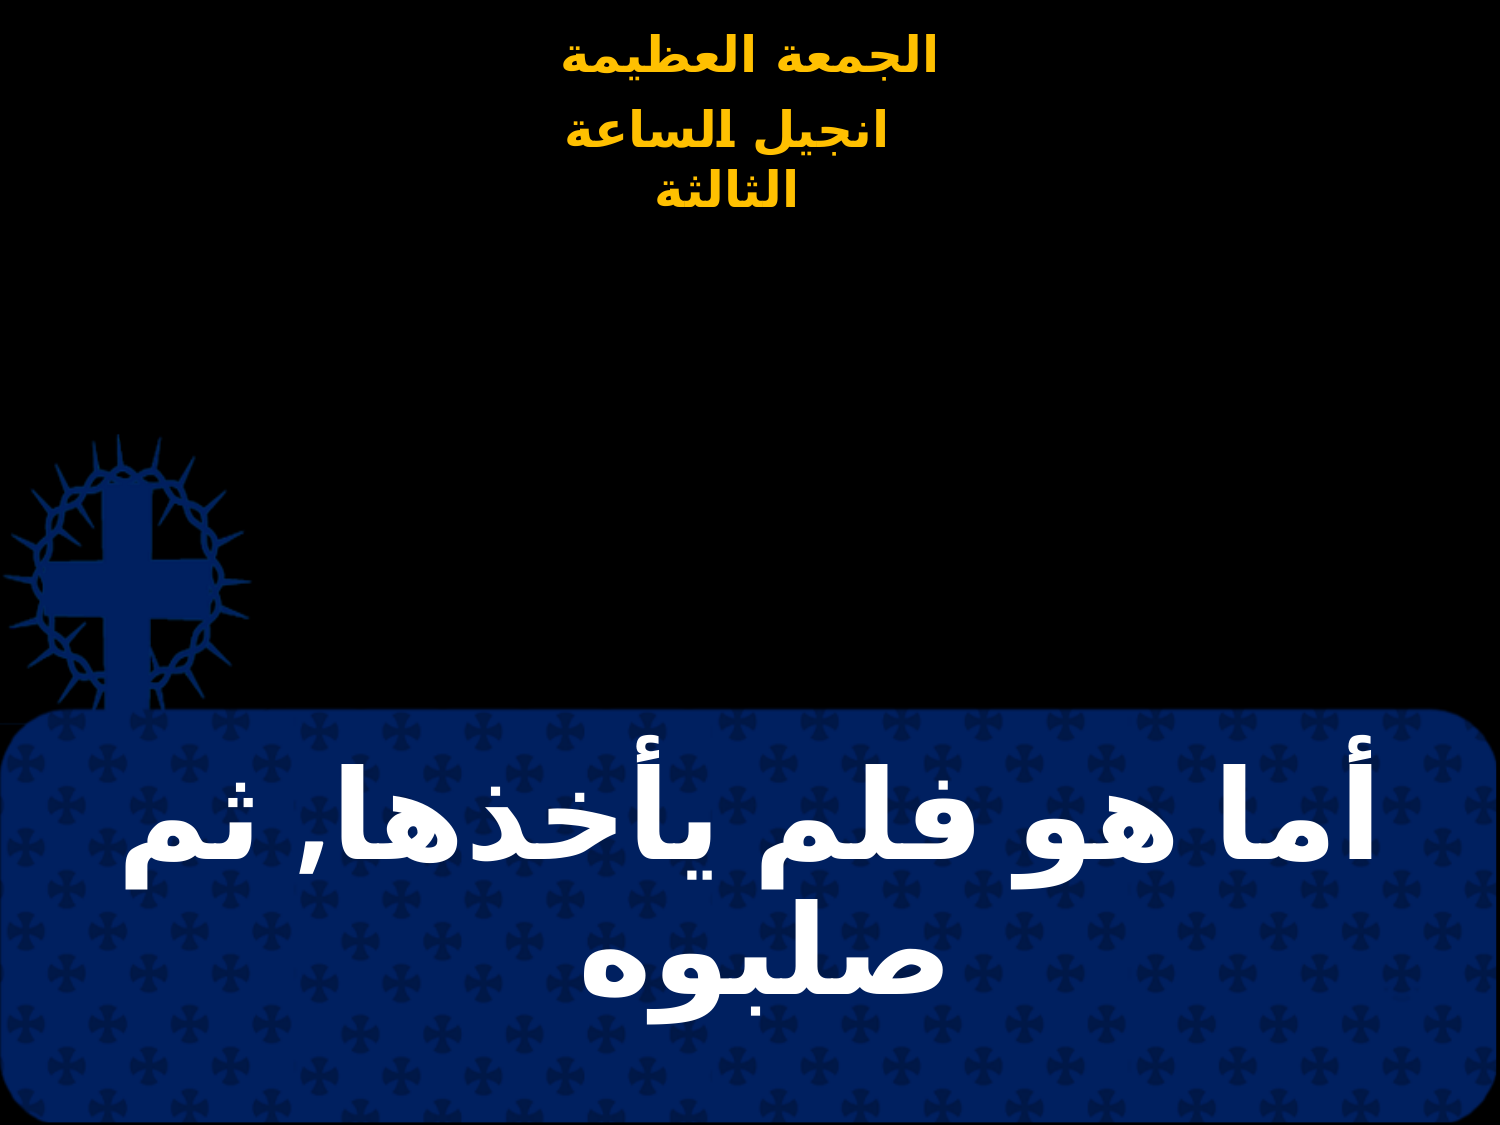

# أما هو فلم يأخذها, ثم صلبوه